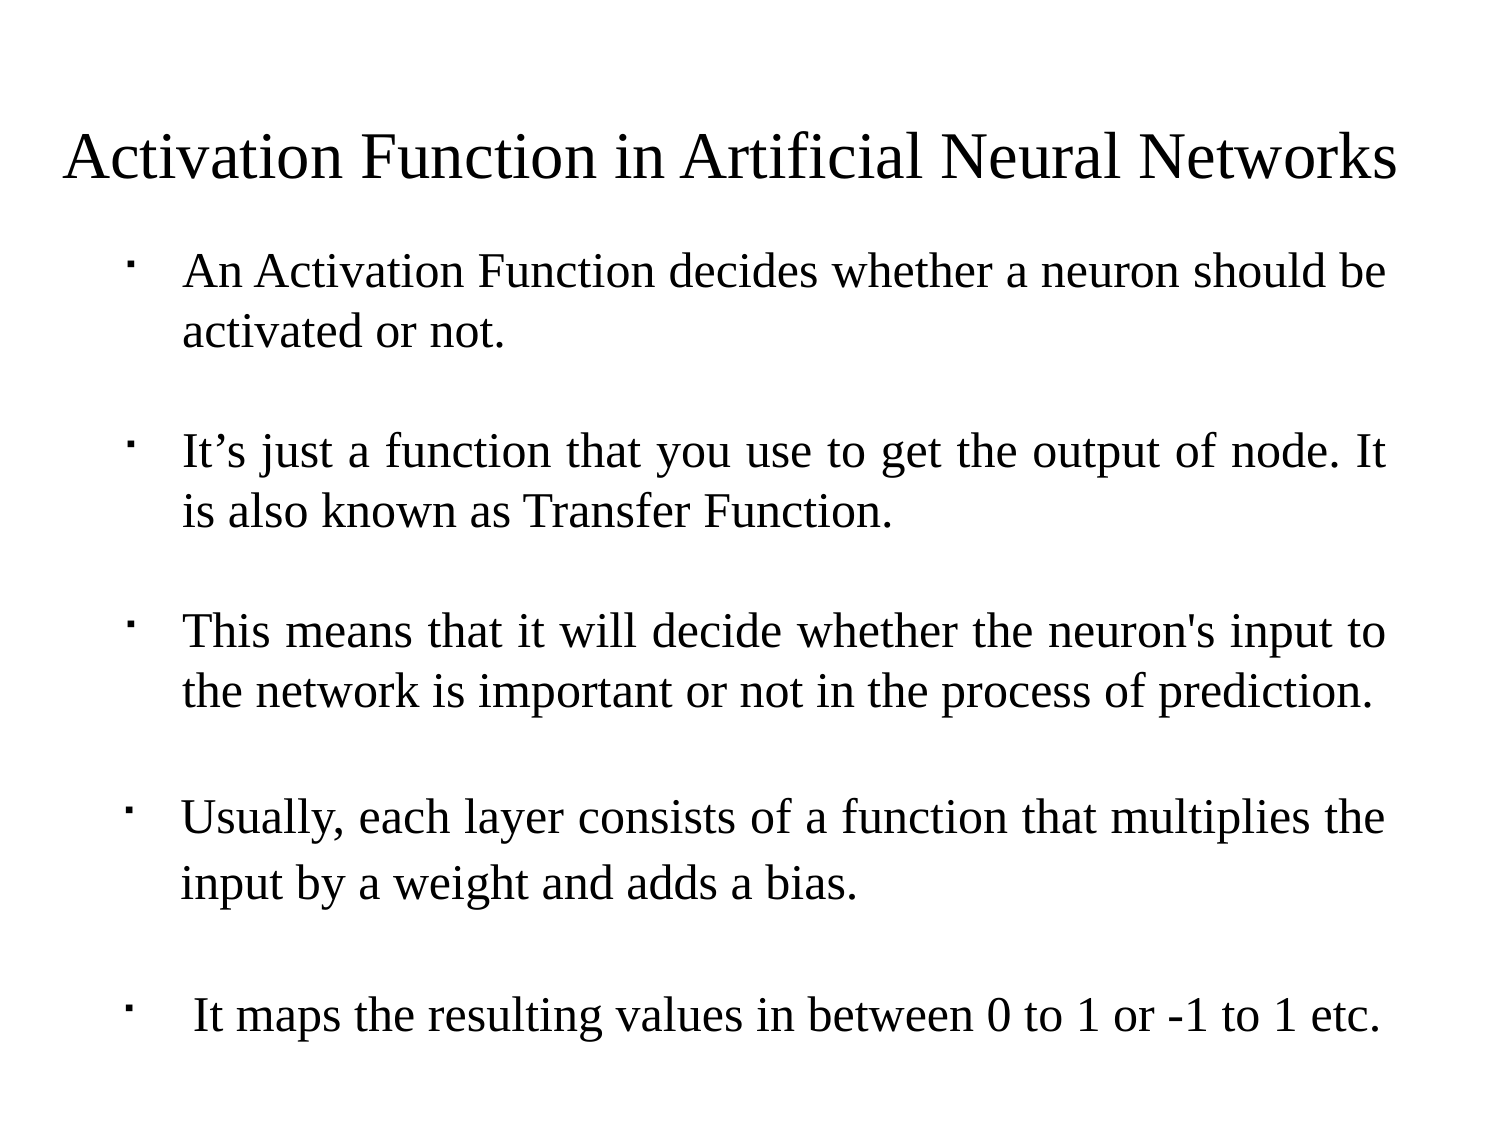

Activation Function in Artificial Neural Networks
An Activation Function decides whether a neuron should be activated or not.

It’s just a function that you use to get the output of node. It is also known as Transfer Function.

This means that it will decide whether the neuron's input to the network is important or not in the process of prediction.

Usually, each layer consists of a function that multiplies the input by a weight and adds a bias.

 It maps the resulting values in between 0 to 1 or -1 to 1 etc.